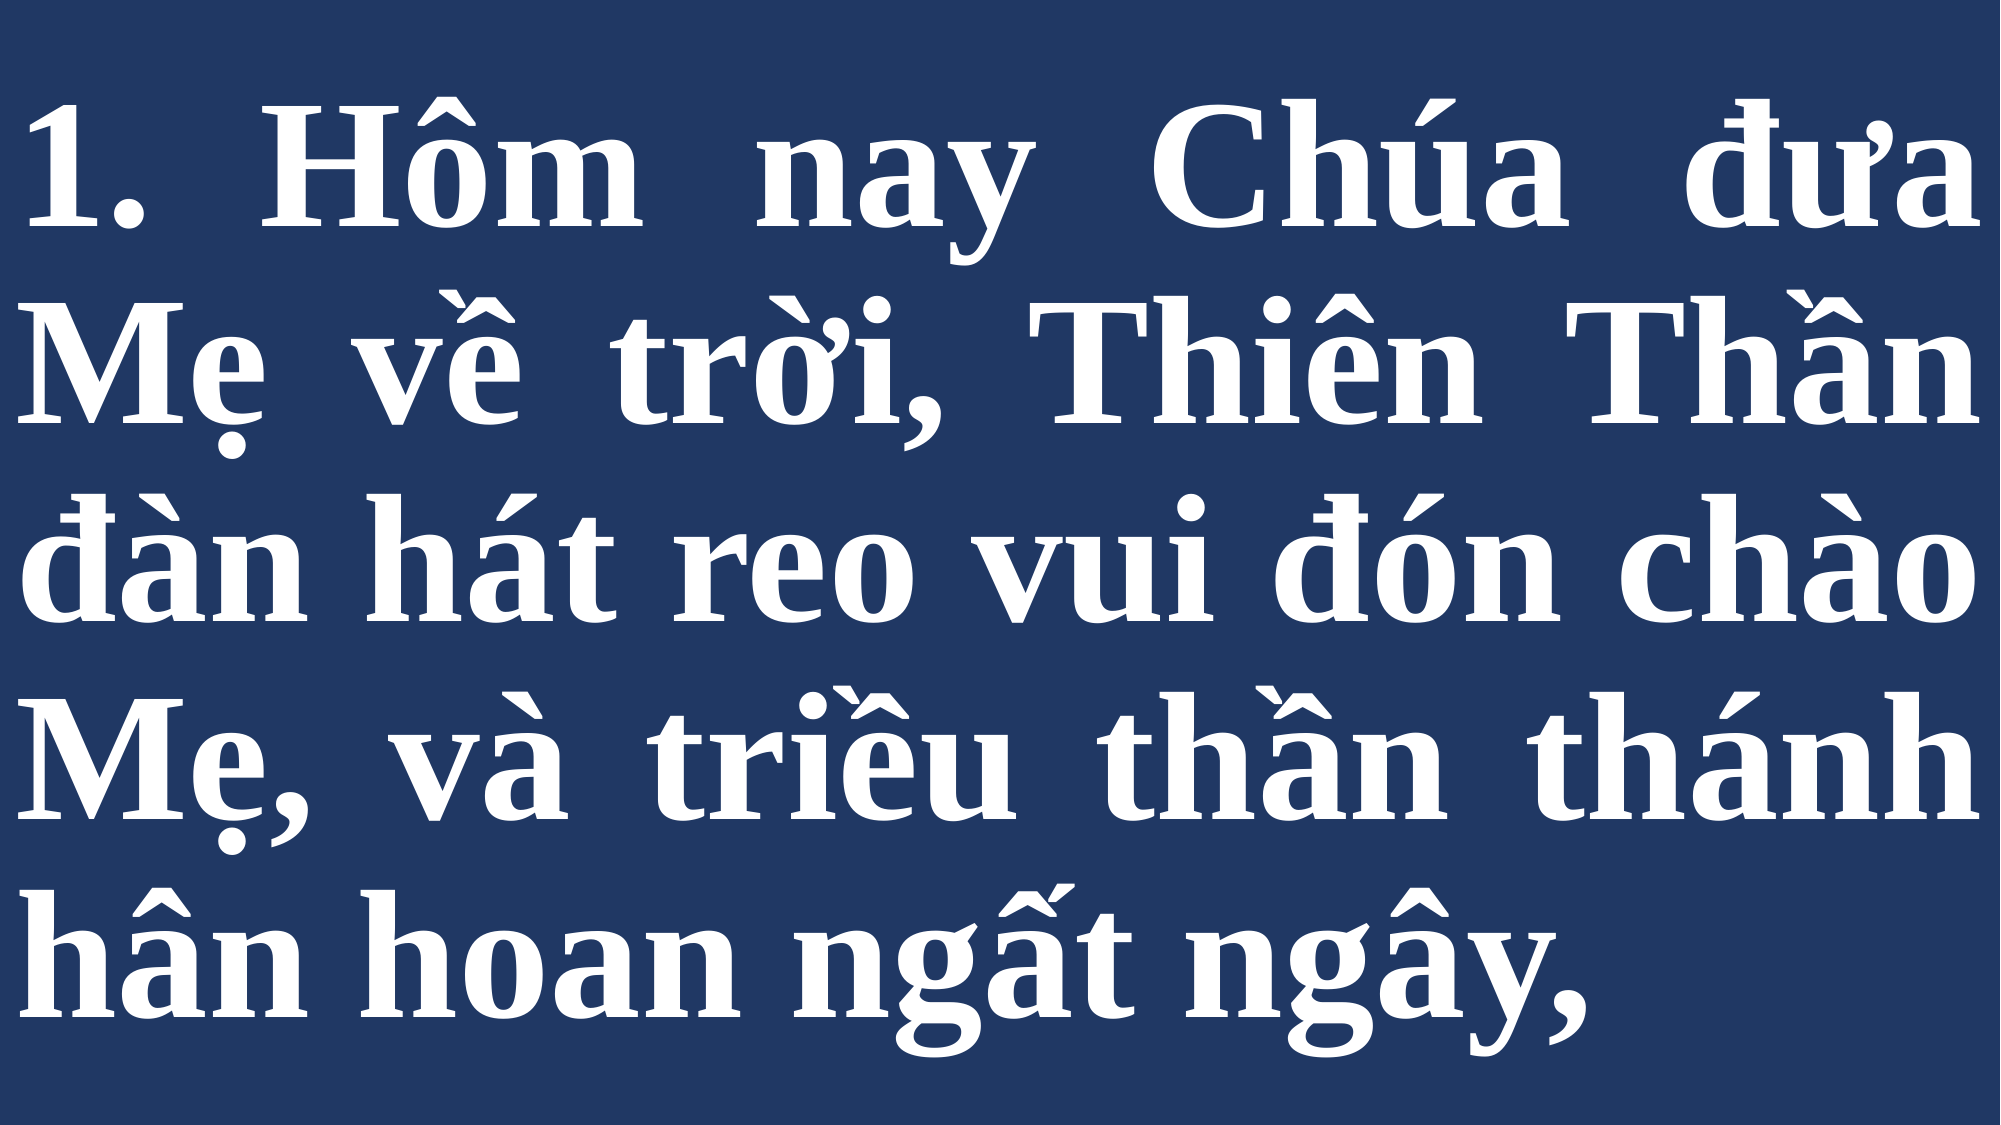

# 1. Hôm nay Chúa đưa Mẹ về trời, Thiên Thần đàn hát reo vui đón chào Mẹ, và triều thần thánh hân hoan ngất ngây,